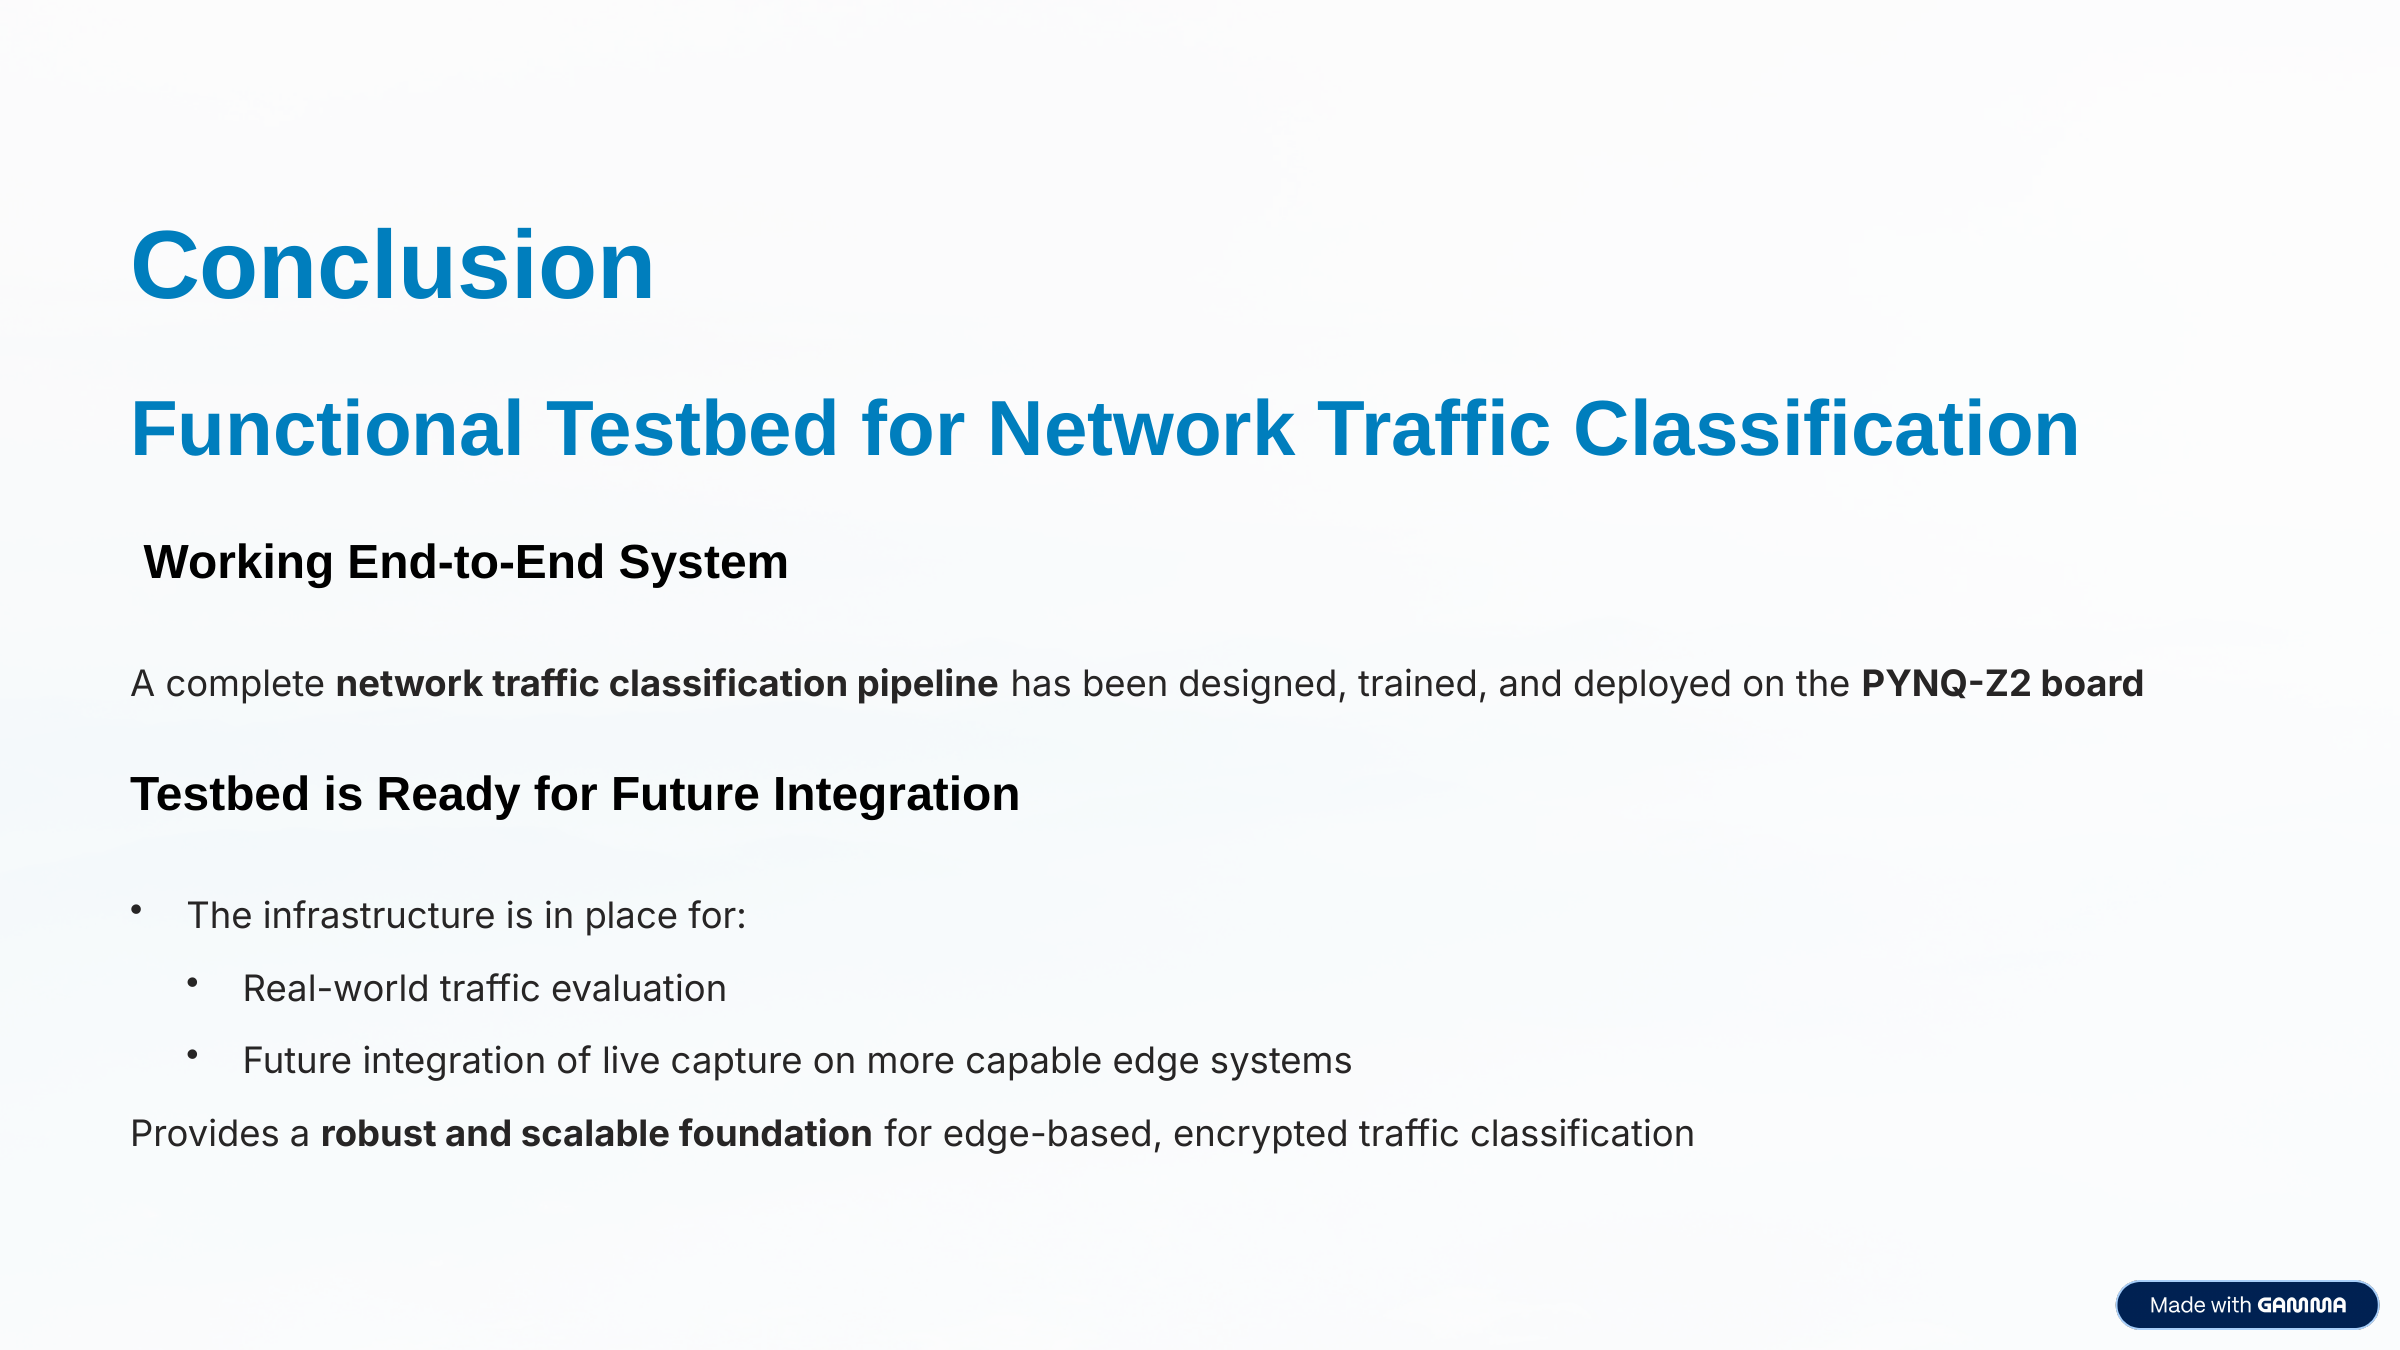

Conclusion
Functional Testbed for Network Traffic Classification
 Working End-to-End System
A complete network traffic classification pipeline has been designed, trained, and deployed on the PYNQ-Z2 board
Testbed is Ready for Future Integration
The infrastructure is in place for:
Real-world traffic evaluation
Future integration of live capture on more capable edge systems
Provides a robust and scalable foundation for edge-based, encrypted traffic classification